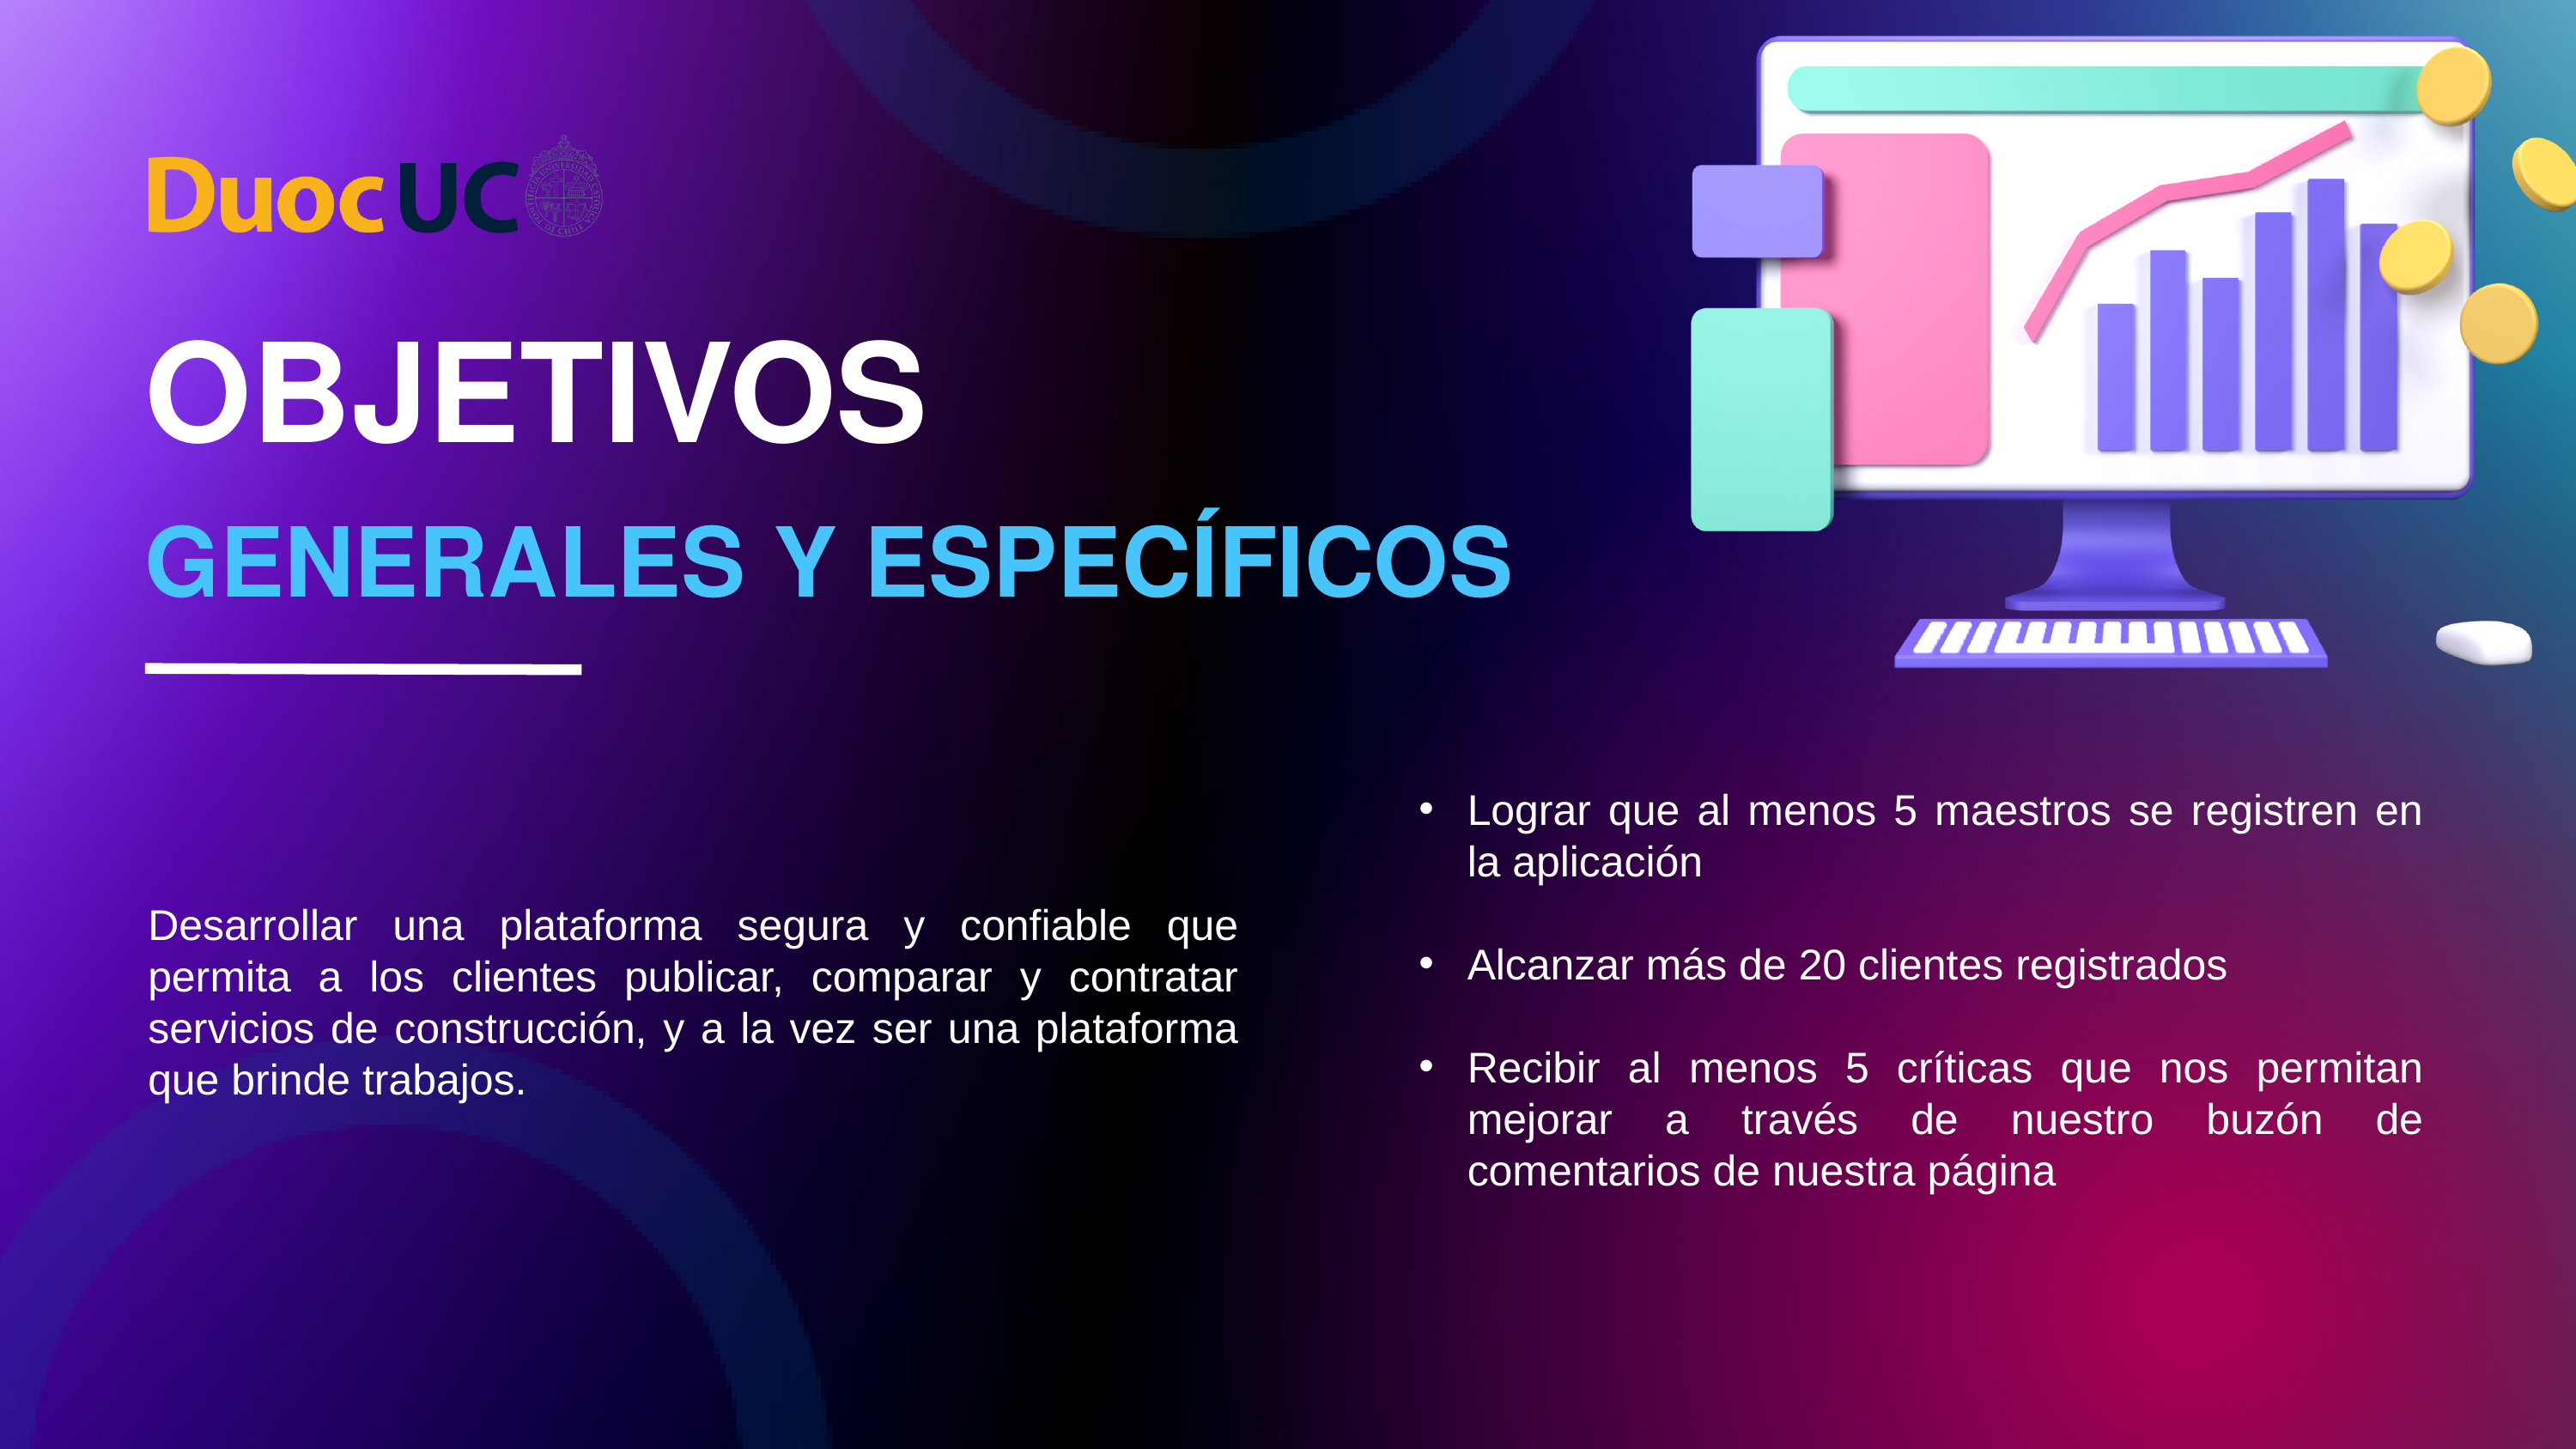

OBJETIVOS
GENERALES Y ESPECÍFICOS

Lograr que al menos 5 maestros se registren en la aplicación

Alcanzar más de 20 clientes registrados

Recibir al menos 5 críticas que nos permitan mejorar a través de nuestro buzón de comentarios de nuestra página

	Desarrollar una plataforma segura y confiable que permita a los clientes publicar, comparar y contratar servicios de construcción, y a la vez ser una plataforma que brinde trabajos.